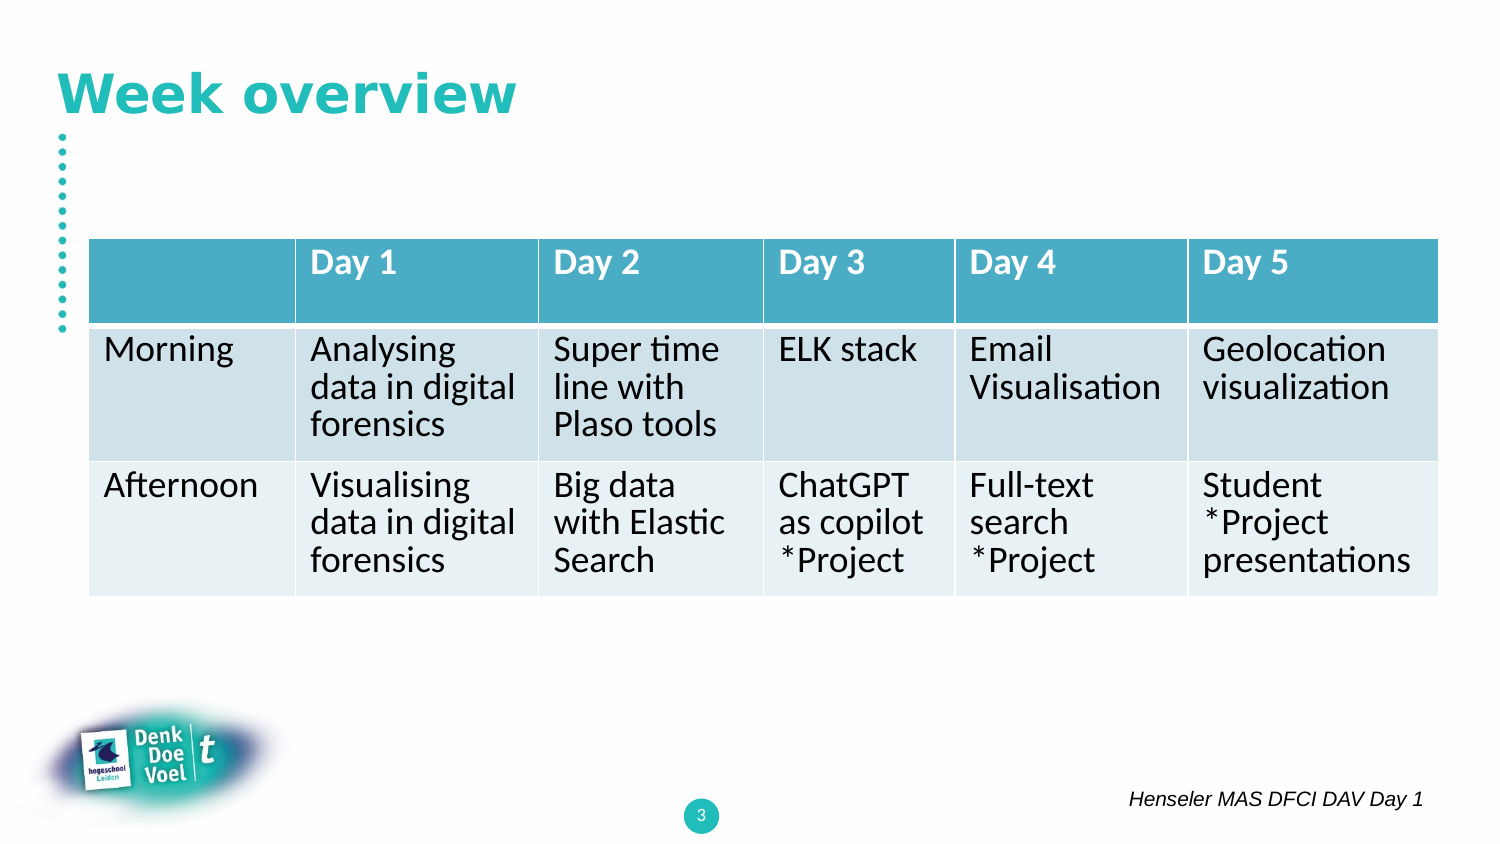

# Week overview
|  | Day 1 | Day 2 | Day 3 | Day 4 | Day 5 |
| --- | --- | --- | --- | --- | --- |
| Morning | Analysing data in digital forensics | Super time line with Plaso tools | ELK stack | Email Visualisation | Geolocation visualization |
| Afternoon | Visualising data in digital forensics | Big data with Elastic Search | ChatGPT as copilot \*Project | Full-text search \*Project | Student \*Project presentations |